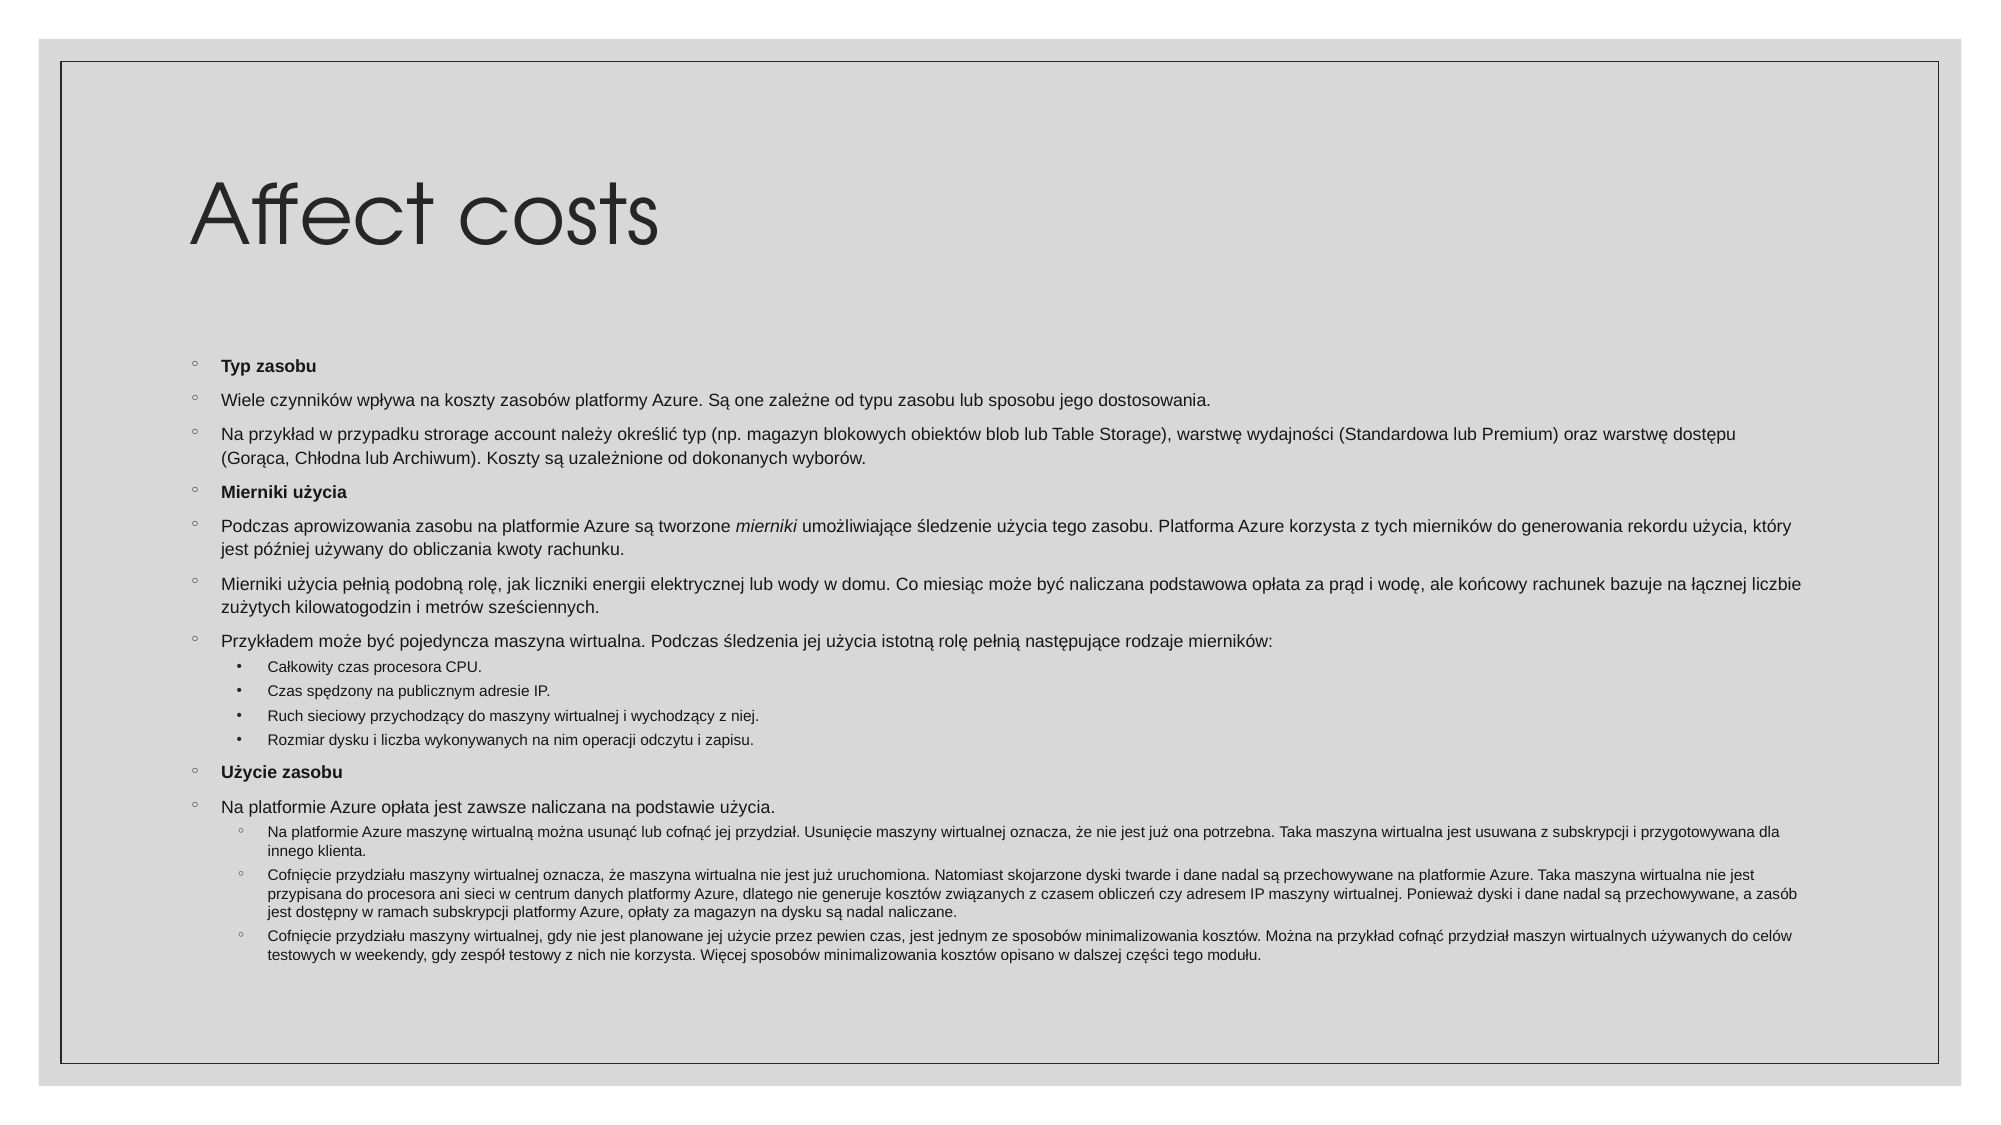

# Affect costs
Typ zasobu
Wiele czynników wpływa na koszty zasobów platformy Azure. Są one zależne od typu zasobu lub sposobu jego dostosowania.
Na przykład w przypadku strorage account należy określić typ (np. magazyn blokowych obiektów blob lub Table Storage), warstwę wydajności (Standardowa lub Premium) oraz warstwę dostępu (Gorąca, Chłodna lub Archiwum). Koszty są uzależnione od dokonanych wyborów.
Mierniki użycia
Podczas aprowizowania zasobu na platformie Azure są tworzone mierniki umożliwiające śledzenie użycia tego zasobu. Platforma Azure korzysta z tych mierników do generowania rekordu użycia, który jest później używany do obliczania kwoty rachunku.
Mierniki użycia pełnią podobną rolę, jak liczniki energii elektrycznej lub wody w domu. Co miesiąc może być naliczana podstawowa opłata za prąd i wodę, ale końcowy rachunek bazuje na łącznej liczbie zużytych kilowatogodzin i metrów sześciennych.
Przykładem może być pojedyncza maszyna wirtualna. Podczas śledzenia jej użycia istotną rolę pełnią następujące rodzaje mierników:
Całkowity czas procesora CPU.
Czas spędzony na publicznym adresie IP.
Ruch sieciowy przychodzący do maszyny wirtualnej i wychodzący z niej.
Rozmiar dysku i liczba wykonywanych na nim operacji odczytu i zapisu.
Użycie zasobu
Na platformie Azure opłata jest zawsze naliczana na podstawie użycia.
Na platformie Azure maszynę wirtualną można usunąć lub cofnąć jej przydział. Usunięcie maszyny wirtualnej oznacza, że nie jest już ona potrzebna. Taka maszyna wirtualna jest usuwana z subskrypcji i przygotowywana dla innego klienta.
Cofnięcie przydziału maszyny wirtualnej oznacza, że maszyna wirtualna nie jest już uruchomiona. Natomiast skojarzone dyski twarde i dane nadal są przechowywane na platformie Azure. Taka maszyna wirtualna nie jest przypisana do procesora ani sieci w centrum danych platformy Azure, dlatego nie generuje kosztów związanych z czasem obliczeń czy adresem IP maszyny wirtualnej. Ponieważ dyski i dane nadal są przechowywane, a zasób jest dostępny w ramach subskrypcji platformy Azure, opłaty za magazyn na dysku są nadal naliczane.
Cofnięcie przydziału maszyny wirtualnej, gdy nie jest planowane jej użycie przez pewien czas, jest jednym ze sposobów minimalizowania kosztów. Można na przykład cofnąć przydział maszyn wirtualnych używanych do celów testowych w weekendy, gdy zespół testowy z nich nie korzysta. Więcej sposobów minimalizowania kosztów opisano w dalszej części tego modułu.